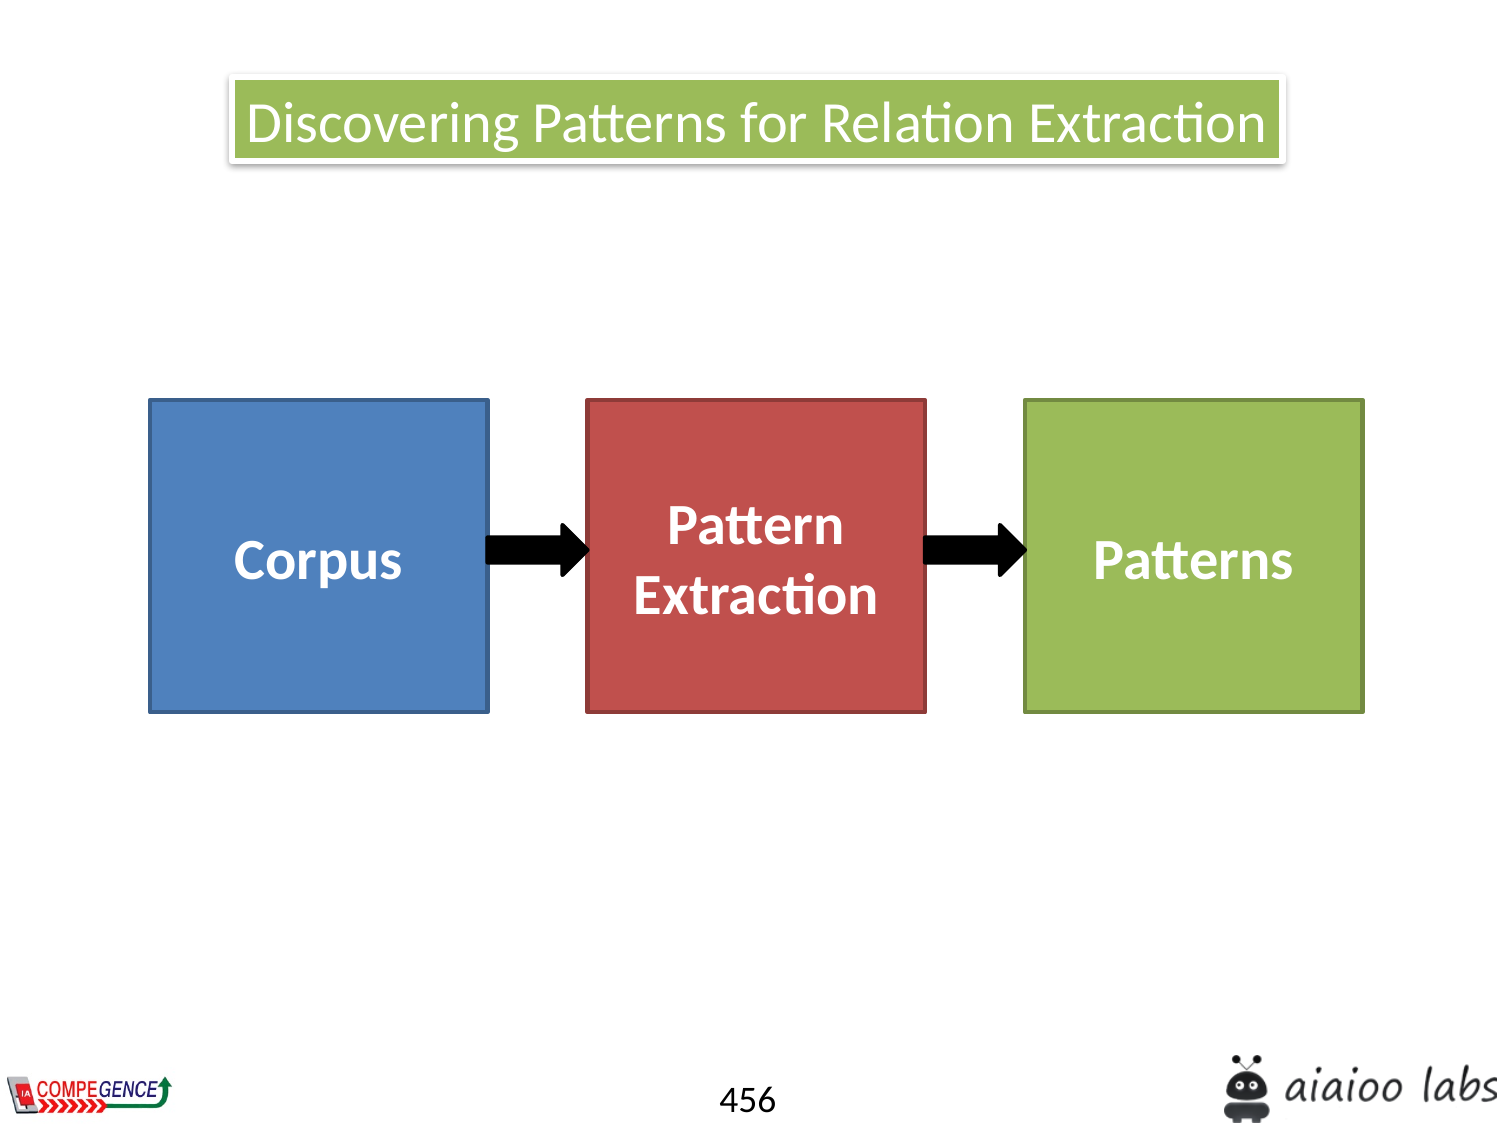

Discovering Patterns for Relation Extraction
Corpus
Pattern Extraction
Patterns